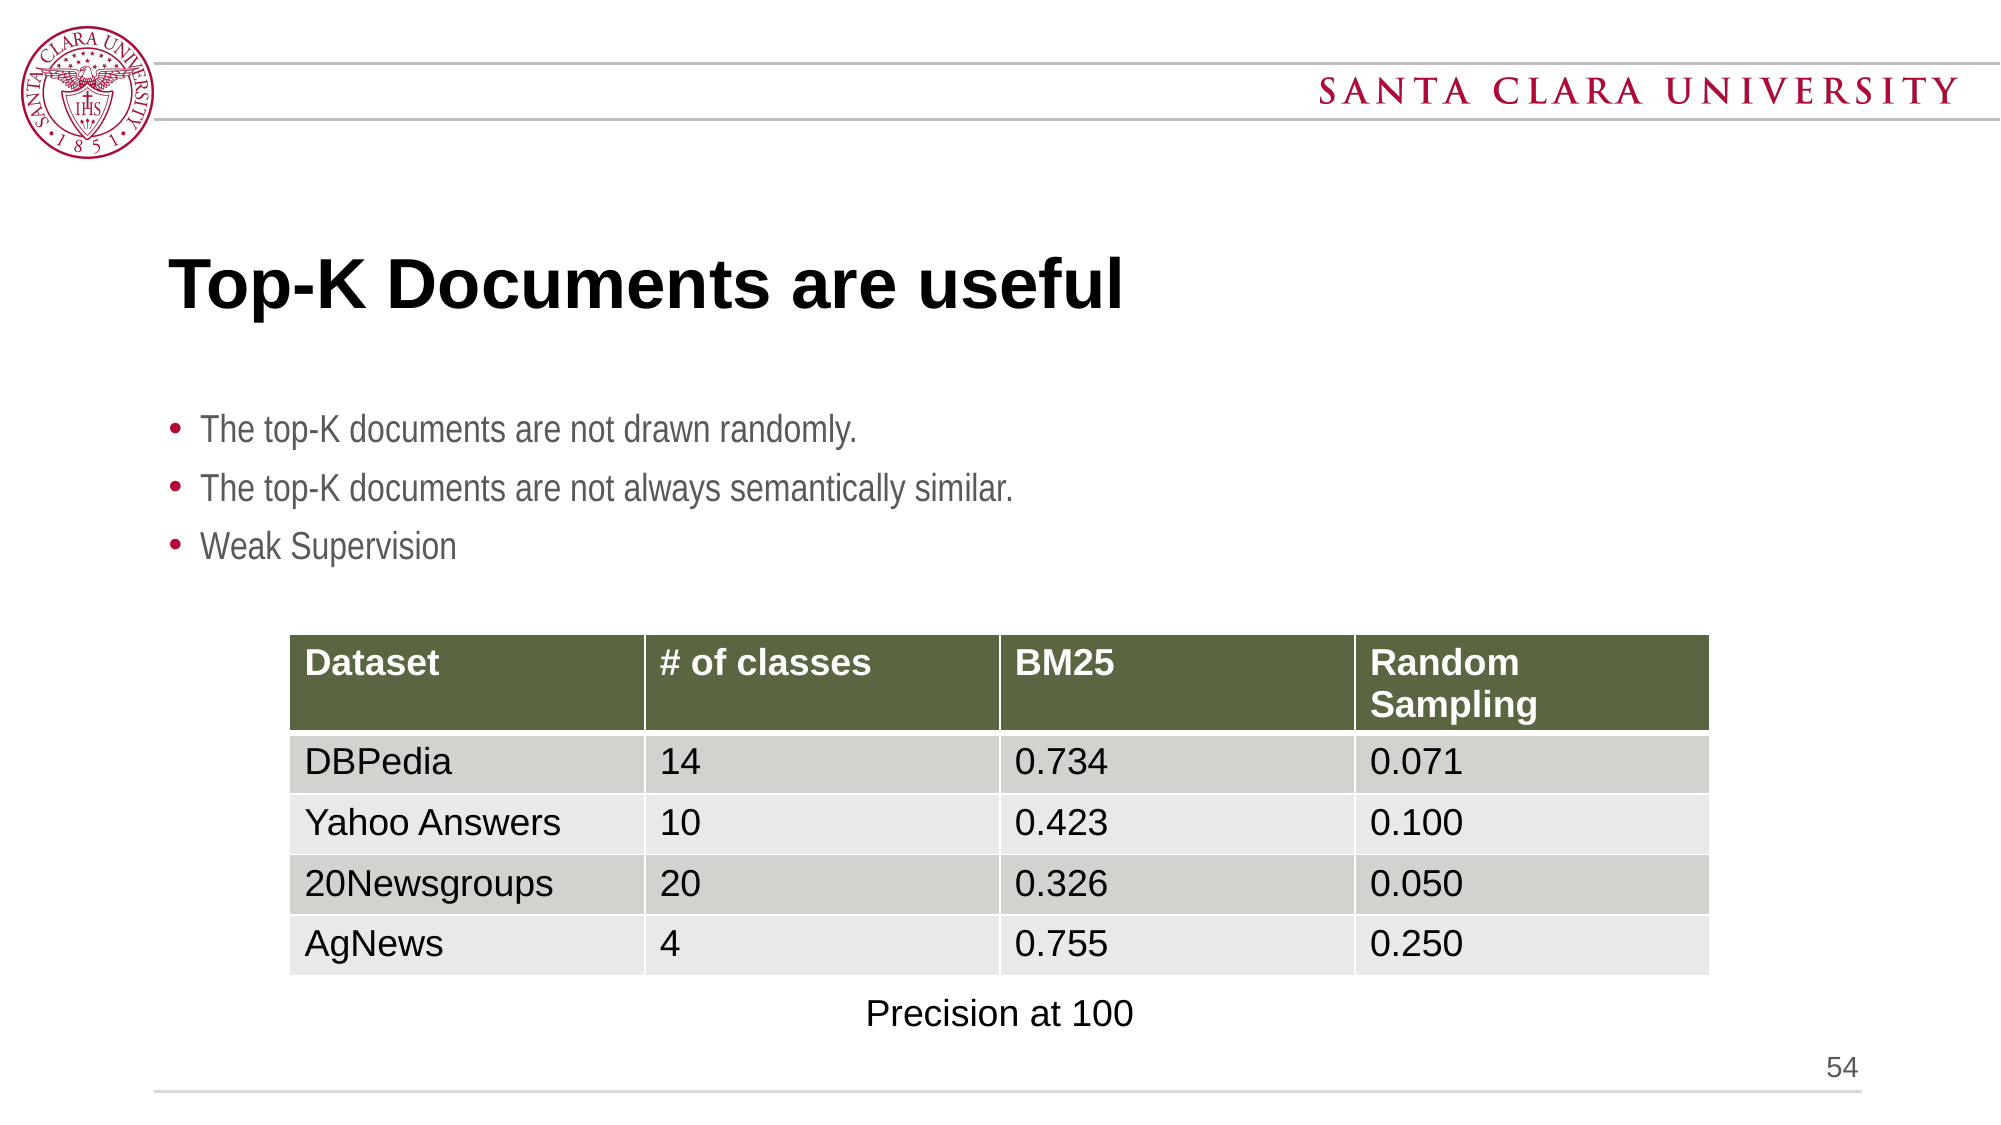

# Top-K Documents are useful
The top-K documents are not drawn randomly.
The top-K documents are not always semantically similar.
Weak Supervision

| Dataset | # of classes | BM25 | Random Sampling |
| --- | --- | --- | --- |
| DBPedia | 14 | 0.734 | 0.071 |
| Yahoo Answers | 10 | 0.423 | 0.100 |
| 20Newsgroups | 20 | 0.326 | 0.050 |
| AgNews | 4 | 0.755 | 0.250 |
Precision at 100
54